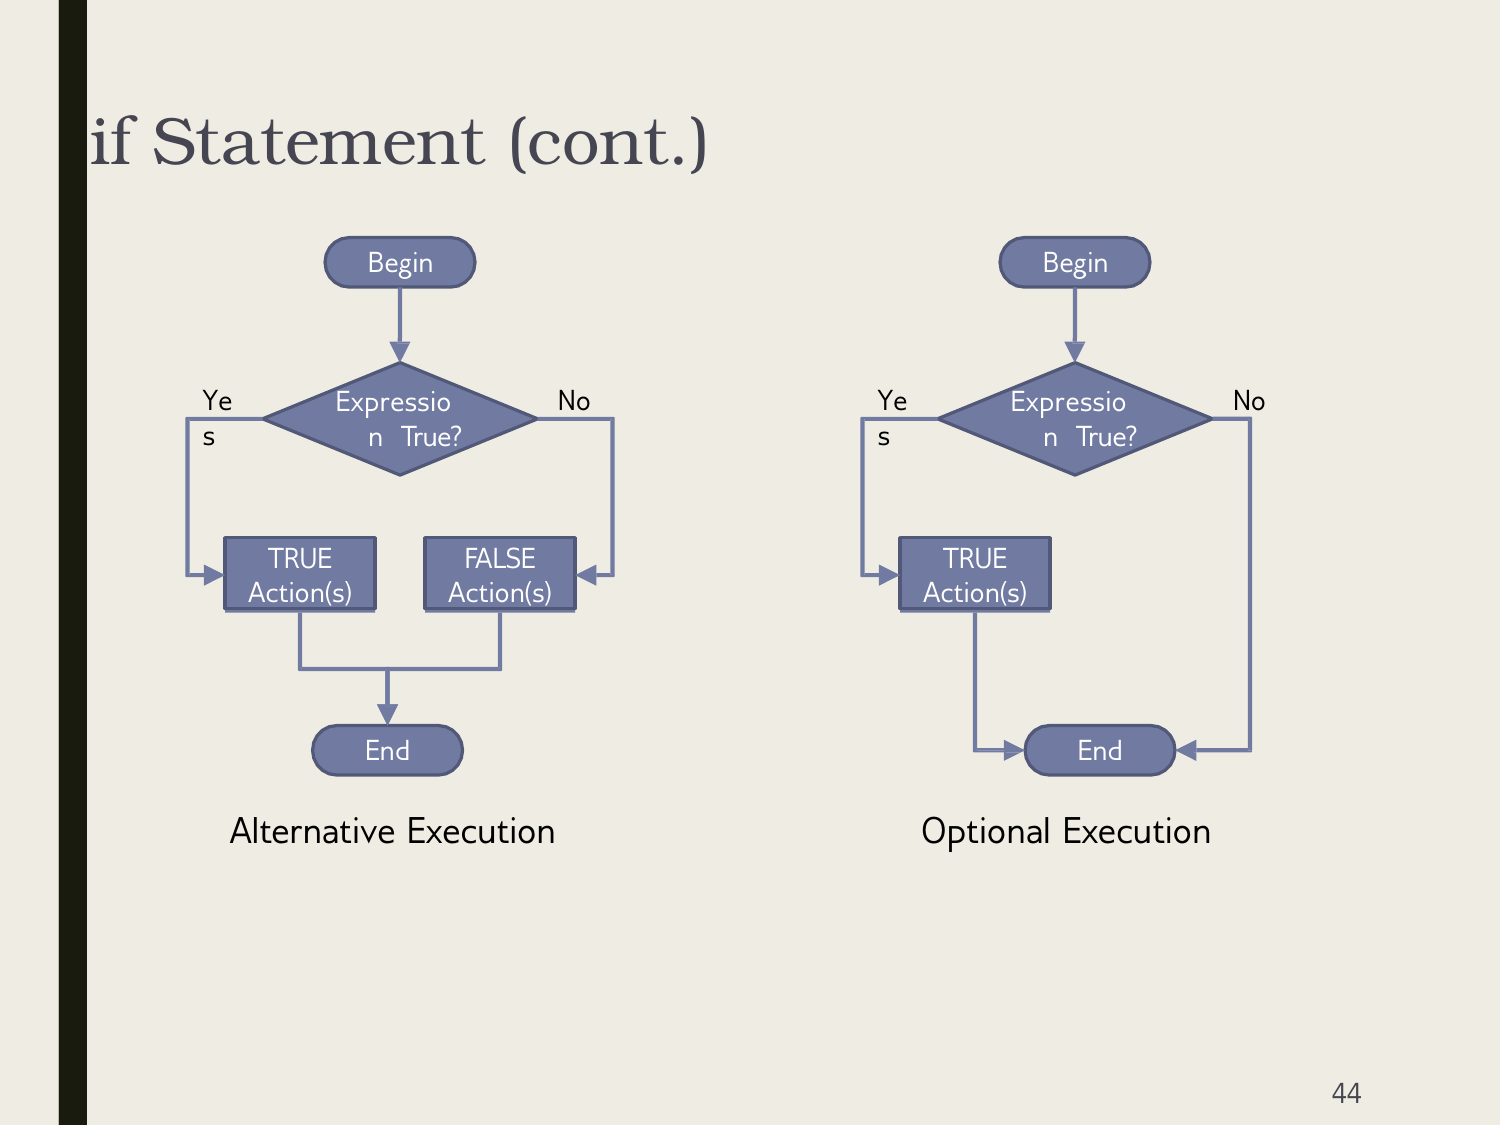

# if Statement (cont.)

Begin
Begin

Yes
No
Yes
No
Expression  True?
Expression  True?

TRUE
Action(s)

FALSE
Action(s)

TRUE
Action(s)

End
End
Alternative Execution
Optional Execution
44